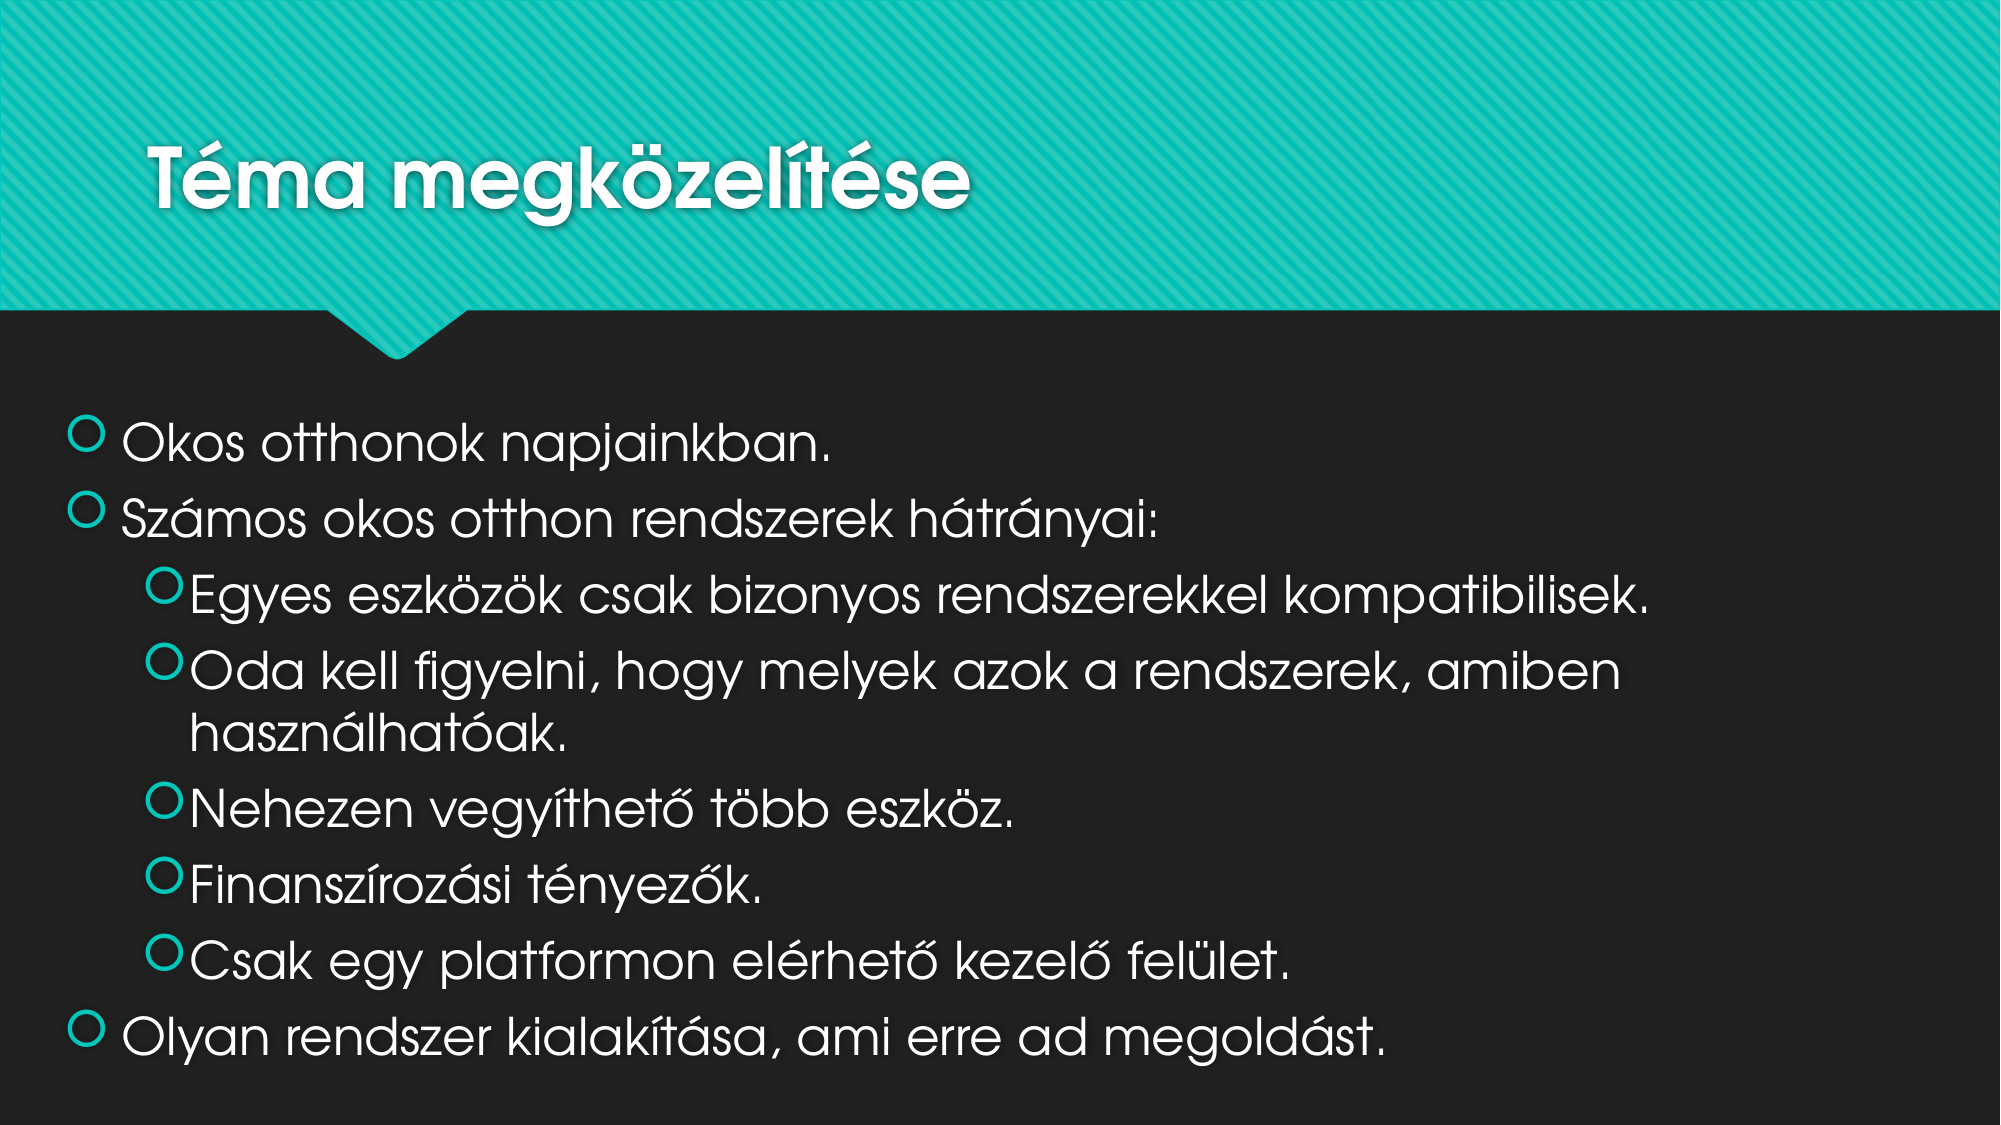

# Téma megközelítése
Okos otthonok napjainkban.
Számos okos otthon rendszerek hátrányai:
Egyes eszközök csak bizonyos rendszerekkel kompatibilisek.
Oda kell figyelni, hogy melyek azok a rendszerek, amiben használhatóak.
Nehezen vegyíthető több eszköz.
Finanszírozási tényezők.
Csak egy platformon elérhető kezelő felület.
Olyan rendszer kialakítása, ami erre ad megoldást.